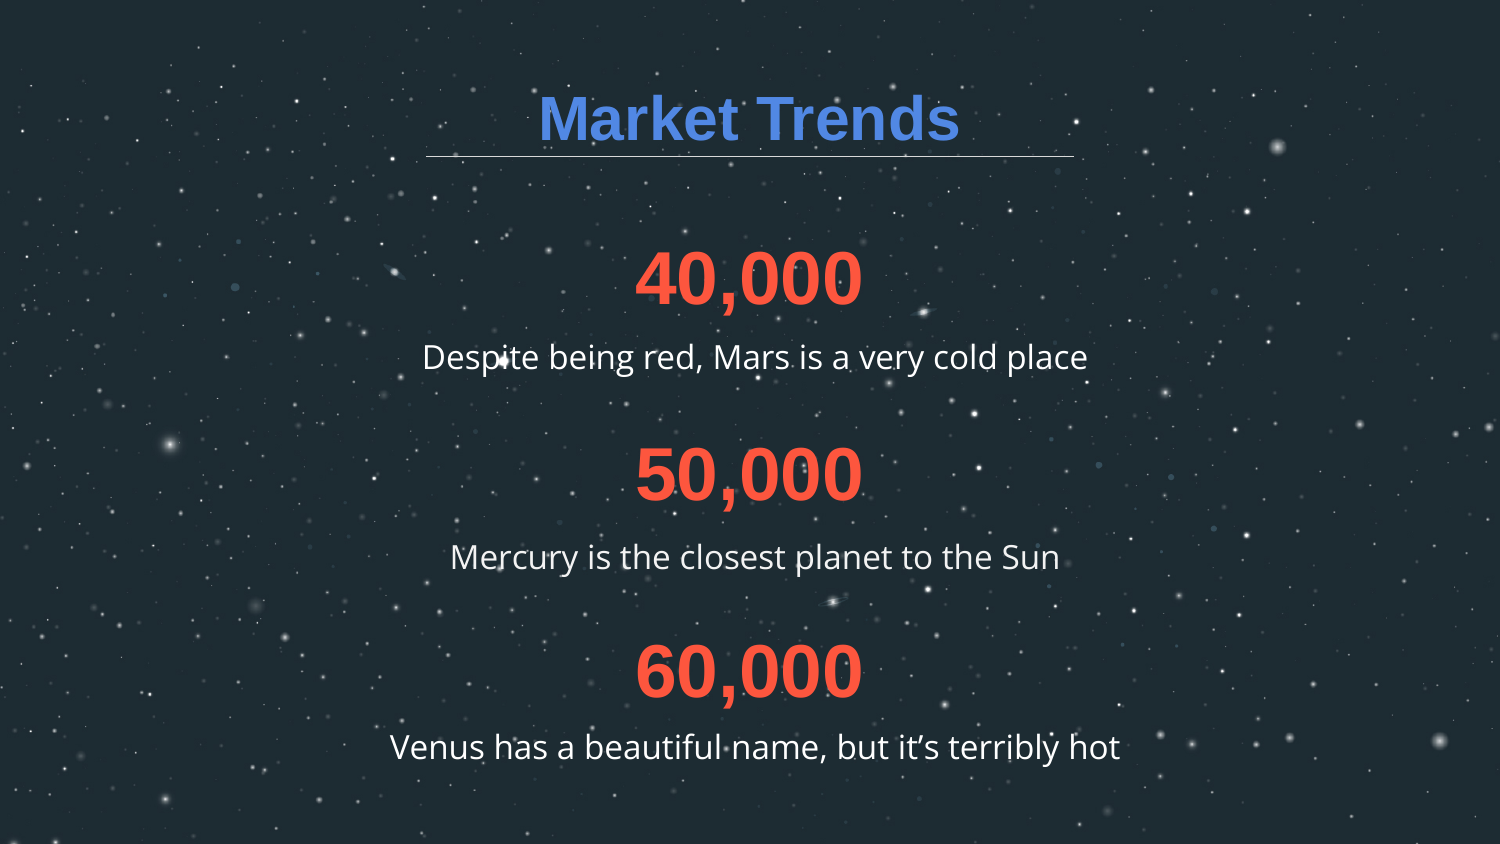

Market Trends
# 40,000
Despite being red, Mars is a very cold place
50,000
Mercury is the closest planet to the Sun
60,000
Venus has a beautiful name, but it’s terribly hot